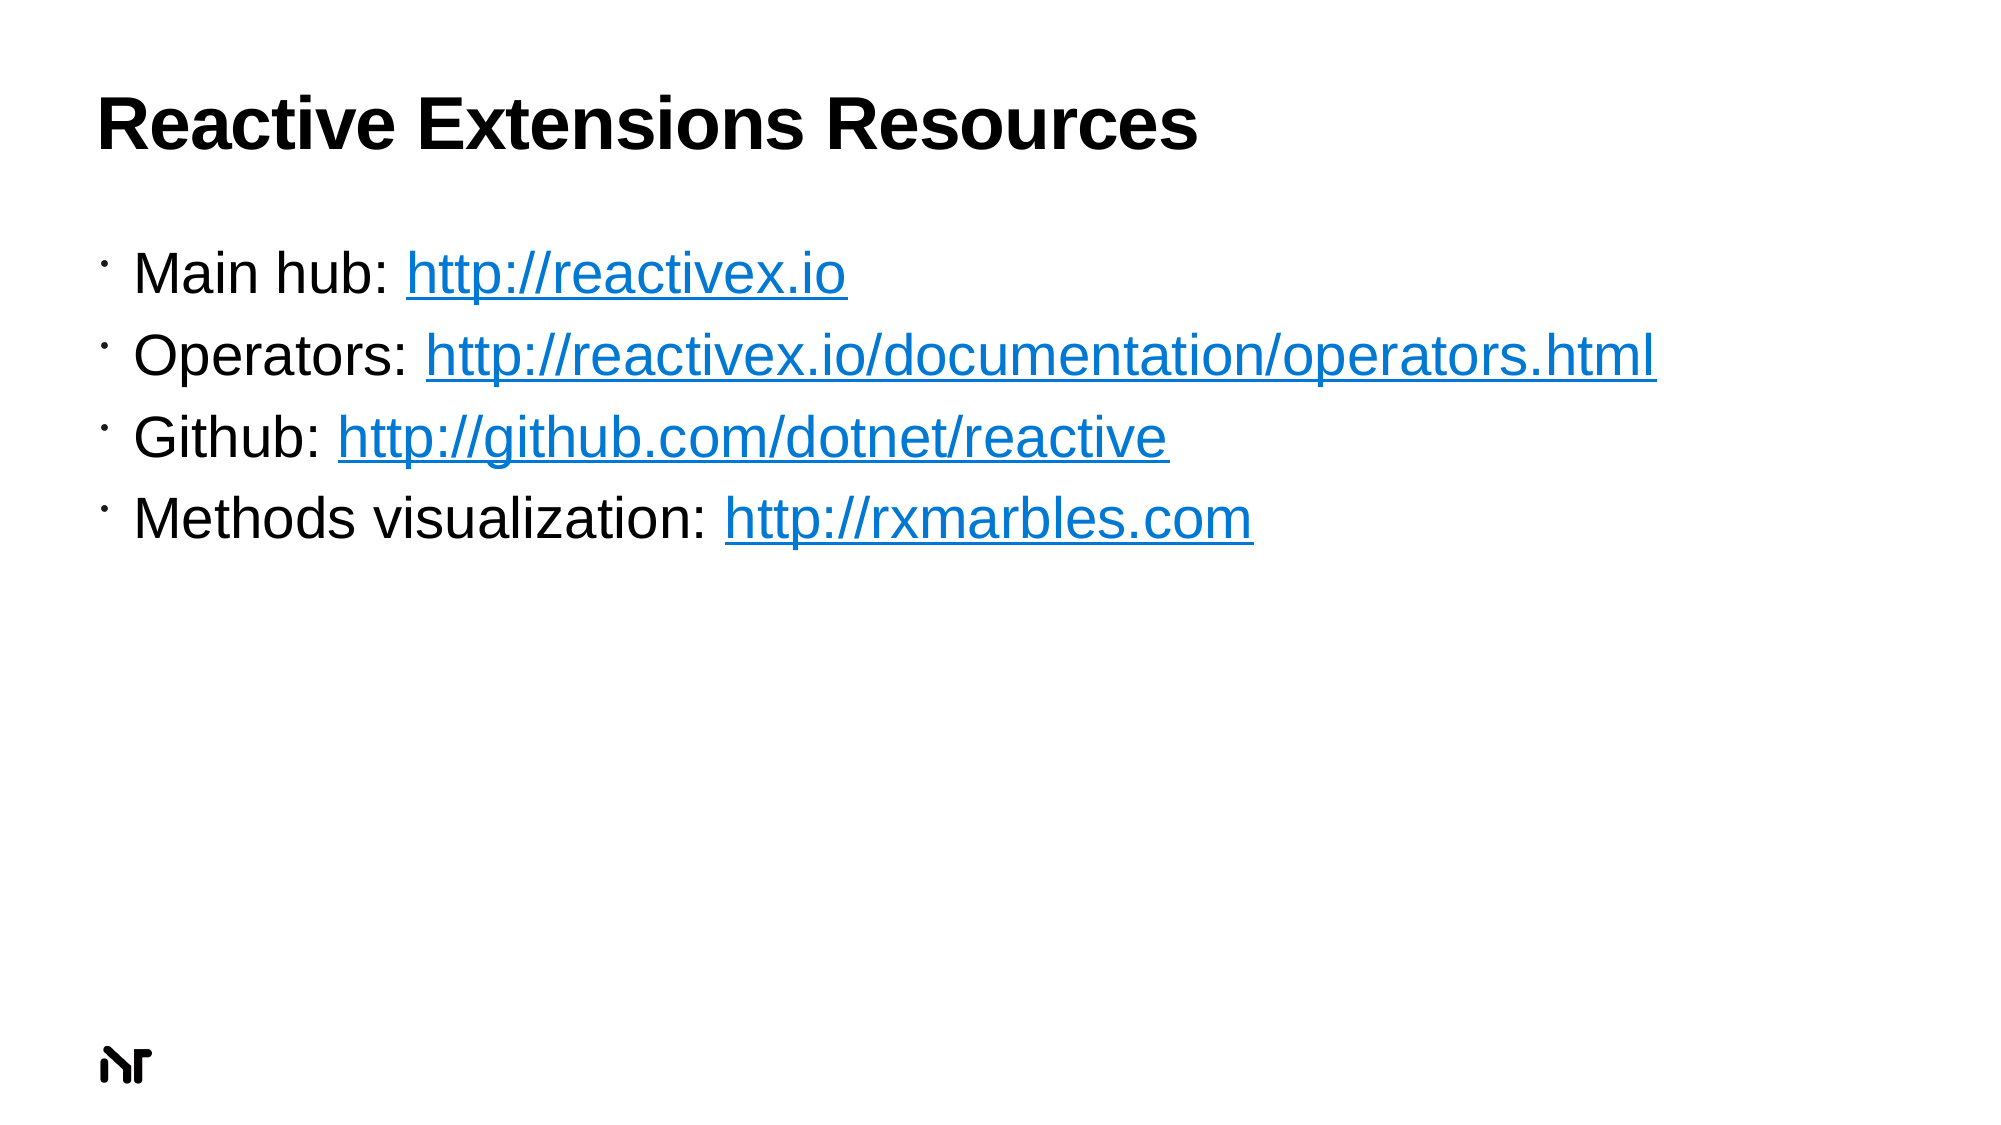

# Reactive Extensions Resources
Main hub: http://reactivex.io
Operators: http://reactivex.io/documentation/operators.html
Github: http://github.com/dotnet/reactive
Methods visualization: http://rxmarbles.com